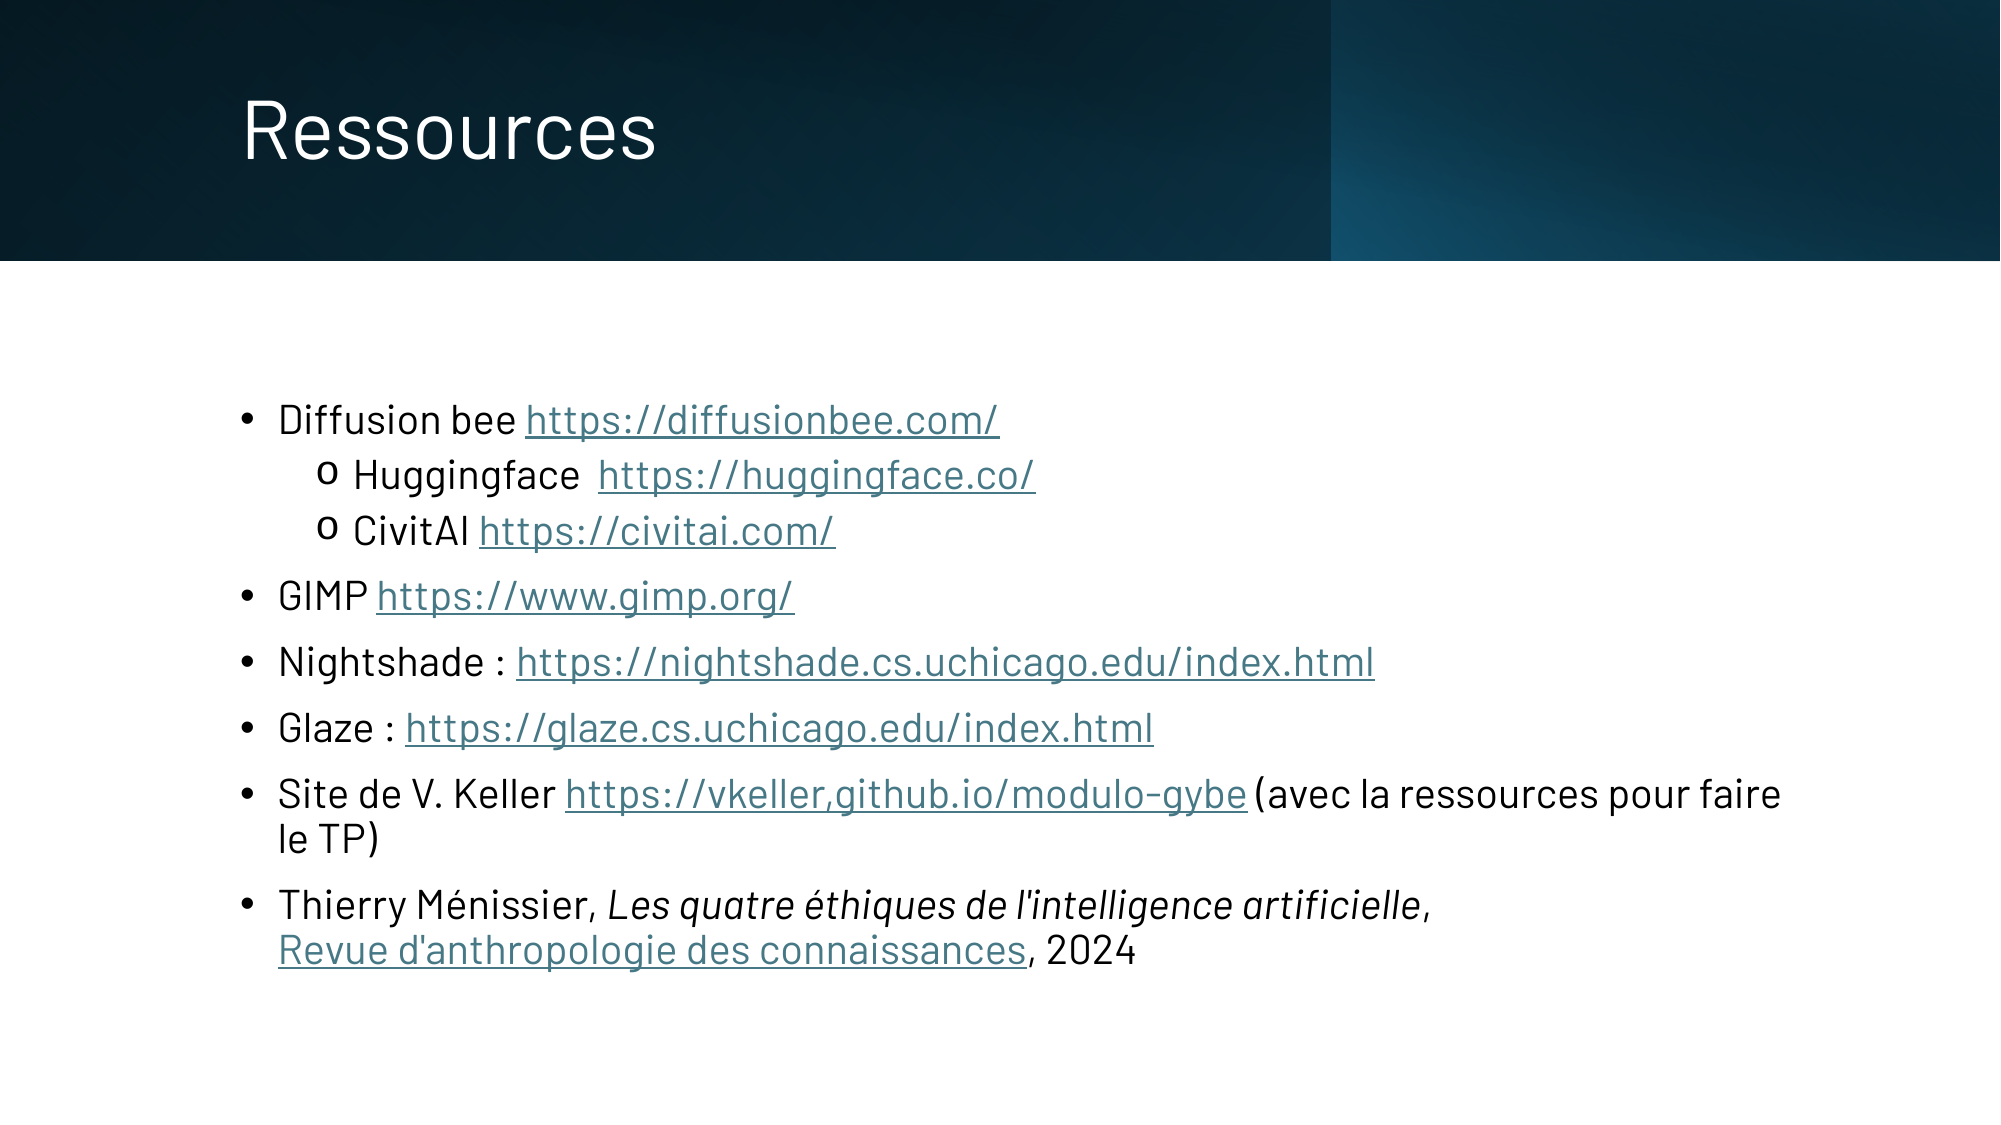

# Ressources
Diffusion bee https://diffusionbee.com/
Huggingface  https://huggingface.co/
CivitAI https://civitai.com/
GIMP https://www.gimp.org/
Nightshade : https://nightshade.cs.uchicago.edu/index.html
Glaze : https://glaze.cs.uchicago.edu/index.html
Site de V. Keller https://vkeller,github.io/modulo-gybe (avec la ressources pour faire le TP)
Thierry Ménissier, Les quatre éthiques de l'intelligence artificielle, Revue d'anthropologie des connaissances, 2024